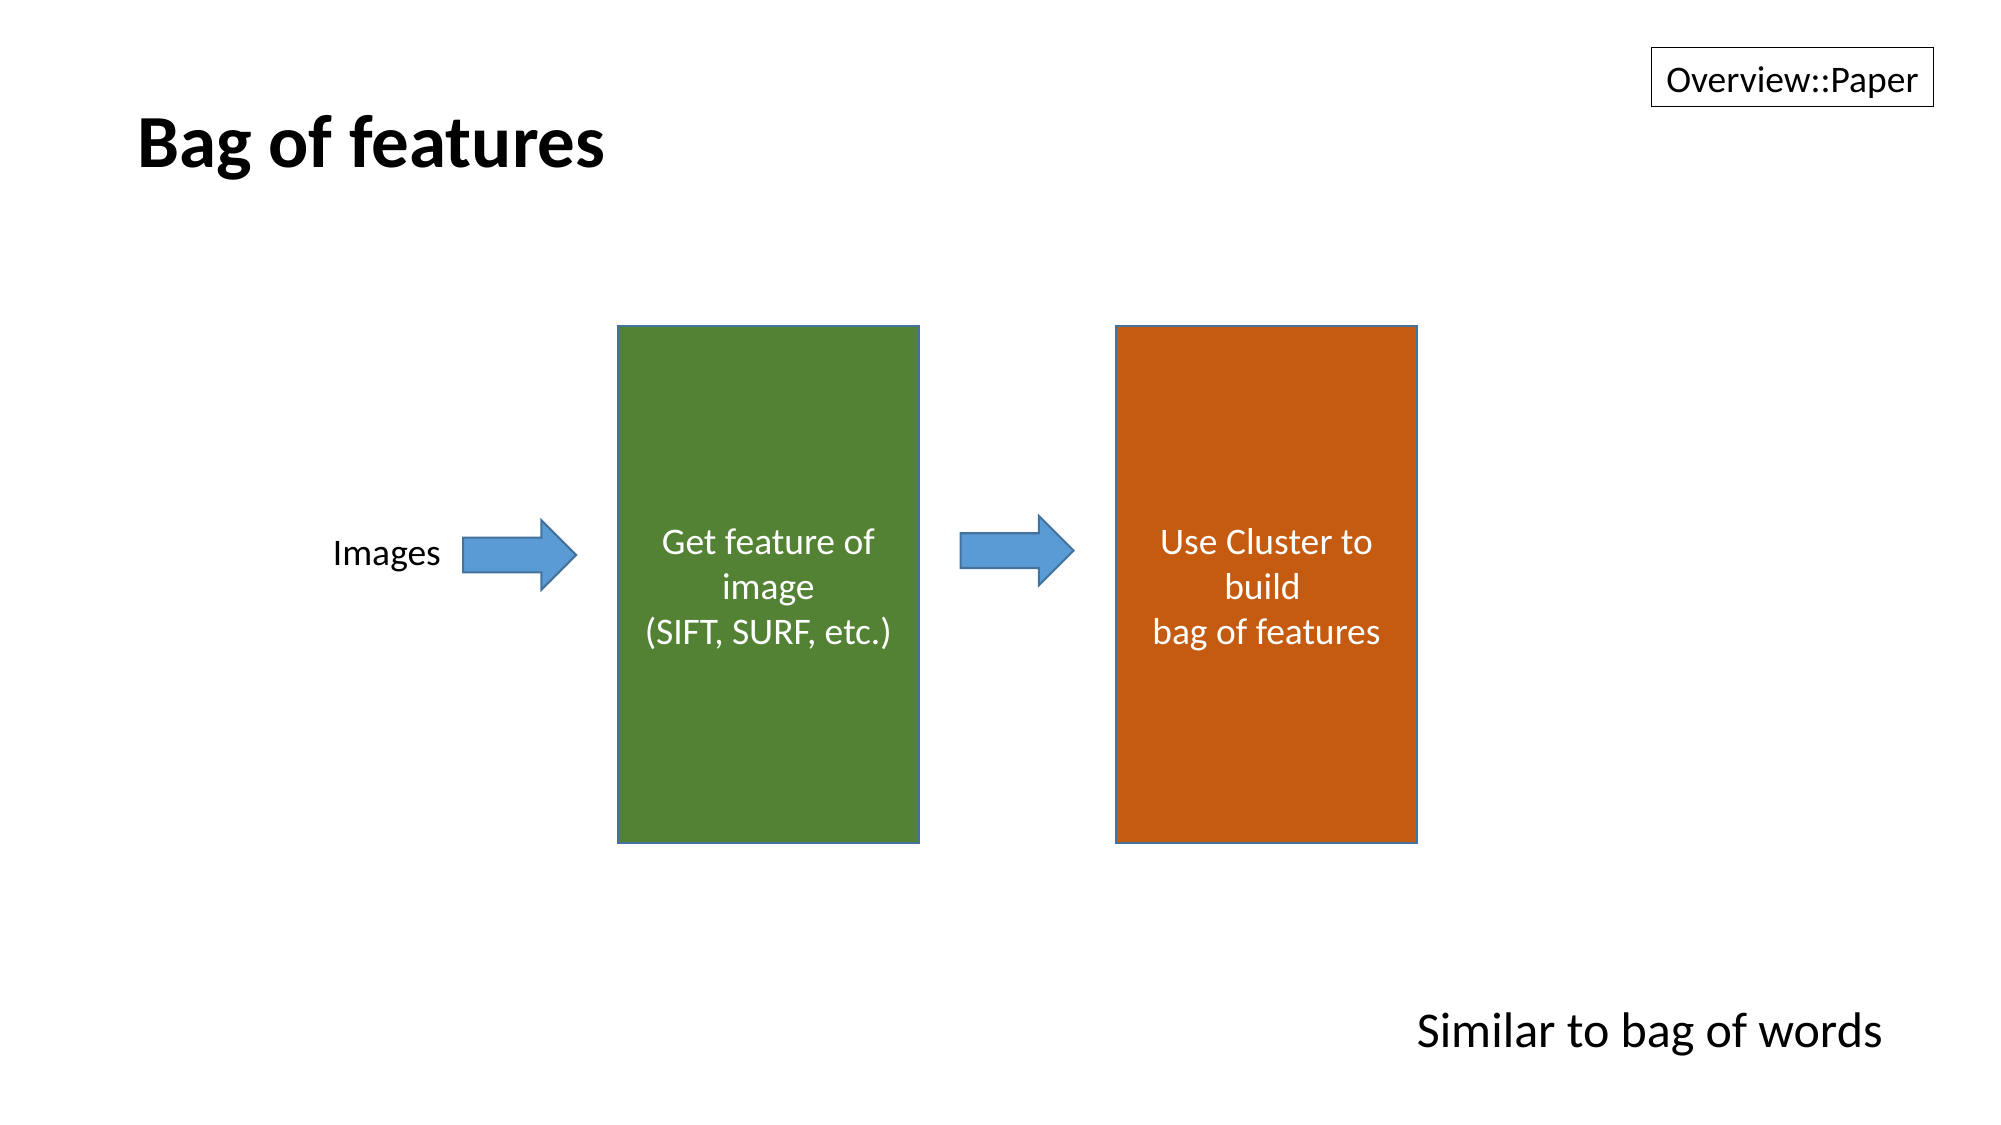

Overview::Paper
Bag of features
Get feature of image
(SIFT, SURF, etc.)
Use Cluster to build
bag of features

Images

Similar to bag of words